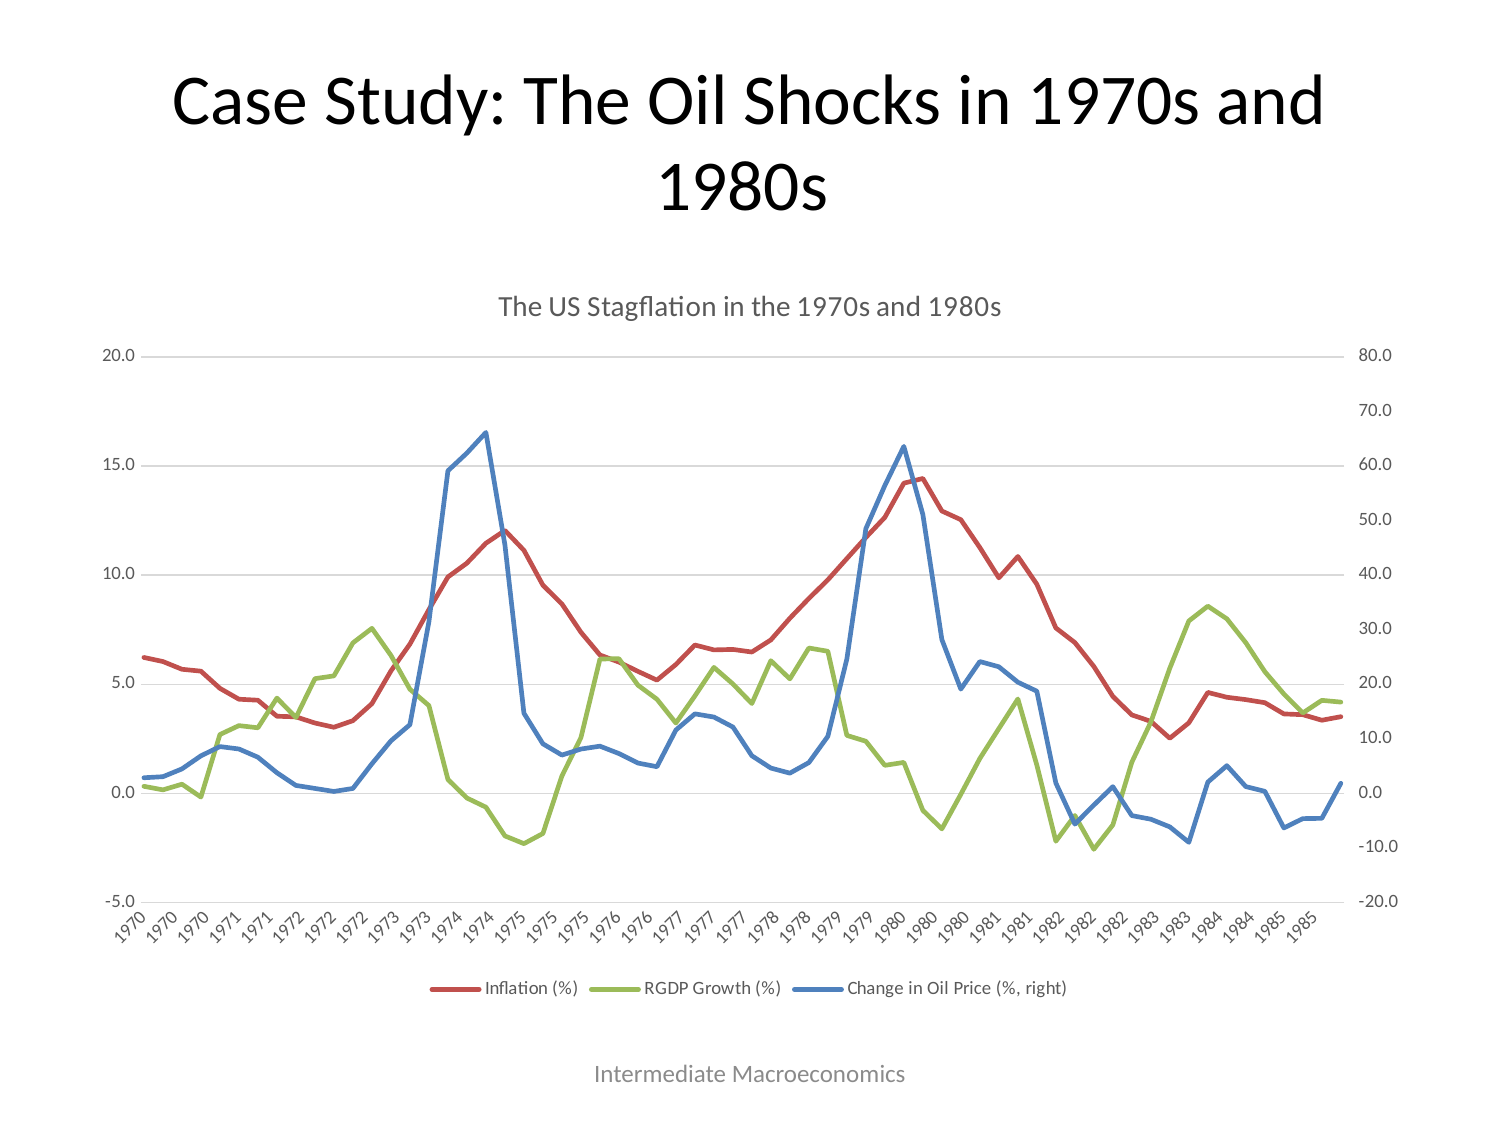

# Case Study: The Oil Shocks in 1970s and 1980s

### Chart: The US Stagflation in the 1970s and 1980s

| Category | Inflation (%) | RGDP Growth (%) | Change in Oil Price (%, right) |
|---|---|---|---|
| 25569 | 6.22677 | 0.32494 | 2.87474 |
| 25659 | 6.03843 | 0.16282 | 3.06748 |
| 25750 | 5.68592 | 0.42259 | 4.4898 |
| 25842 | 5.6 | -0.16671 | 6.88259 |
| 25934 | 4.8119 | 2.69724 | 8.58283 |
| 26024 | 4.31406 | 3.10662 | 8.13492 |
| 26115 | 4.26985 | 3.0059 | 6.64063 |
| 26207 | 3.53535 | 4.36721 | 3.78788 |
| 26299 | 3.50584 | 3.47607 | 1.47059 |
| 26390 | 3.22581 | 5.25518 | 0.91743 |
| 26481 | 3.0303 | 5.38192 | 0.3663 |
| 26573 | 3.33333 | 6.89447 | 0.91241 |
| 26665 | 4.1129 | 7.56189 | 5.43478 |
| 26755 | 5.60897 | 6.31967 | 9.63636 |
| 26846 | 6.83625 | 4.77108 | 12.59124 |
| 26938 | 8.41857 | 4.02376 | 31.46474 |
| 27030 | 9.91479 | 0.63878 | 59.10653 |
| 27120 | 10.54628 | -0.20841 | 62.35489 |
| 27211 | 11.45833 | -0.62898 | 66.12642 |
| 27303 | 12.04644 | -1.94544 | 45.52957 |
| 27395 | 11.1346 | -2.29906 | 14.68683 |
| 27485 | 9.54015 | -1.83426 | 9.09091 |
| 27576 | 8.67824 | 0.79868 | 7.02439 |
| 27668 | 7.38342 | 2.554 | 8.12854 |
| 27760 | 6.34115 | 6.15239 | 8.6629 |
| 27851 | 6.01504 | 6.17257 | 7.30337 |
| 27942 | 5.58968 | 4.95863 | 5.56062 |
| 28034 | 5.18697 | 4.31481 | 4.8951 |
| 28126 | 5.9034 | 3.22598 | 11.61179 |
| 28216 | 6.79669 | 4.46634 | 14.57243 |
| 28307 | 6.57359 | 5.77089 | 13.98964 |
| 28399 | 6.59404 | 5.01203 | 12.16667 |
| 28491 | 6.47523 | 4.11707 | 6.90994 |
| 28581 | 7.02822 | 6.07814 | 4.64585 |
| 28672 | 8.02402 | 5.24578 | 3.71212 |
| 28764 | 8.92953 | 6.6581 | 5.64636 |
| 28856 | 9.78318 | 6.5099 | 10.45752 |
| 28946 | 10.75491 | 2.65687 | 24.59971 |
| 29037 | 11.72309 | 2.38993 | 48.50256 |
| 29129 | 12.64198 | 1.28456 | 56.39944 |
| 29221 | 14.21002 | 1.42078 | 63.57659 |
| 29312 | 14.42577 | -0.77507 | 51.10981 |
| 29403 | 12.93532 | -1.62381 | 28.18495 |
| 29495 | 12.53836 | -0.03914 | 19.10971 |
| 29587 | 11.26107 | 1.59998 | 24.15595 |
| 29677 | 9.87352 | 2.96869 | 23.19289 |
| 29768 | 10.85302 | 4.32576 | 20.37606 |
| 29860 | 9.58317 | 1.29991 | 18.72405 |
| 29952 | 7.5815 | -2.19034 | 1.91 |
| 30042 | 6.9068 | -1.01055 | -5.61657 |
| 30133 | 5.81647 | -2.5559 | -2.1358 |
| 30225 | 4.44365 | -1.44315 | 1.24006 |
| 30317 | 3.59408 | 1.43146 | -4.06607 |
| 30407 | 3.29976 | 3.26853 | -4.72074 |
| 30498 | 2.52646 | 5.73717 | -6.12378 |
| 30590 | 3.23349 | 7.89998 | -8.95101 |
| 30682 | 4.62585 | 8.57827 | 2.08609 |
| 30773 | 4.40484 | 7.9967 | 5.09421 |
| 30864 | 4.2957 | 6.90084 | 1.24913 |
| 30956 | 4.1543 | 5.5758 | 0.37944 |
| 31048 | 3.64109 | 4.55511 | -6.32501 |
| 31138 | 3.60709 | 3.68423 | -4.61487 |
| 31229 | 3.35249 | 4.26246 | -4.55792 |
| 31321 | 3.51377 | 4.18224 | 1.85567 |
Intermediate Macroeconomics